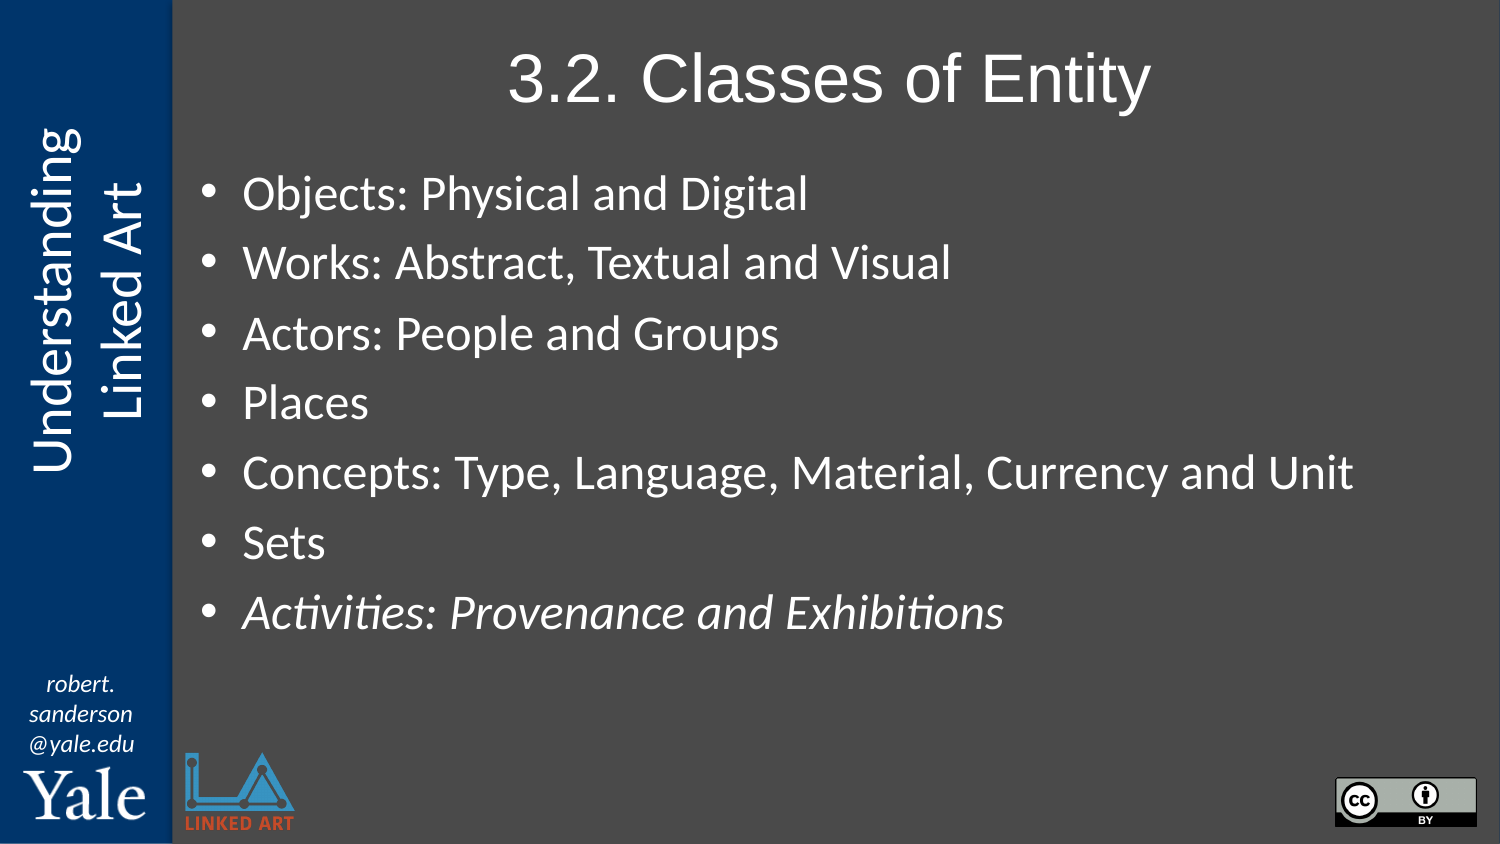

# 3.2. Classes of Entity
Objects: Physical and Digital
Works: Abstract, Textual and Visual
Actors: People and Groups
Places
Concepts: Type, Language, Material, Currency and Unit
Sets
Activities: Provenance and Exhibitions